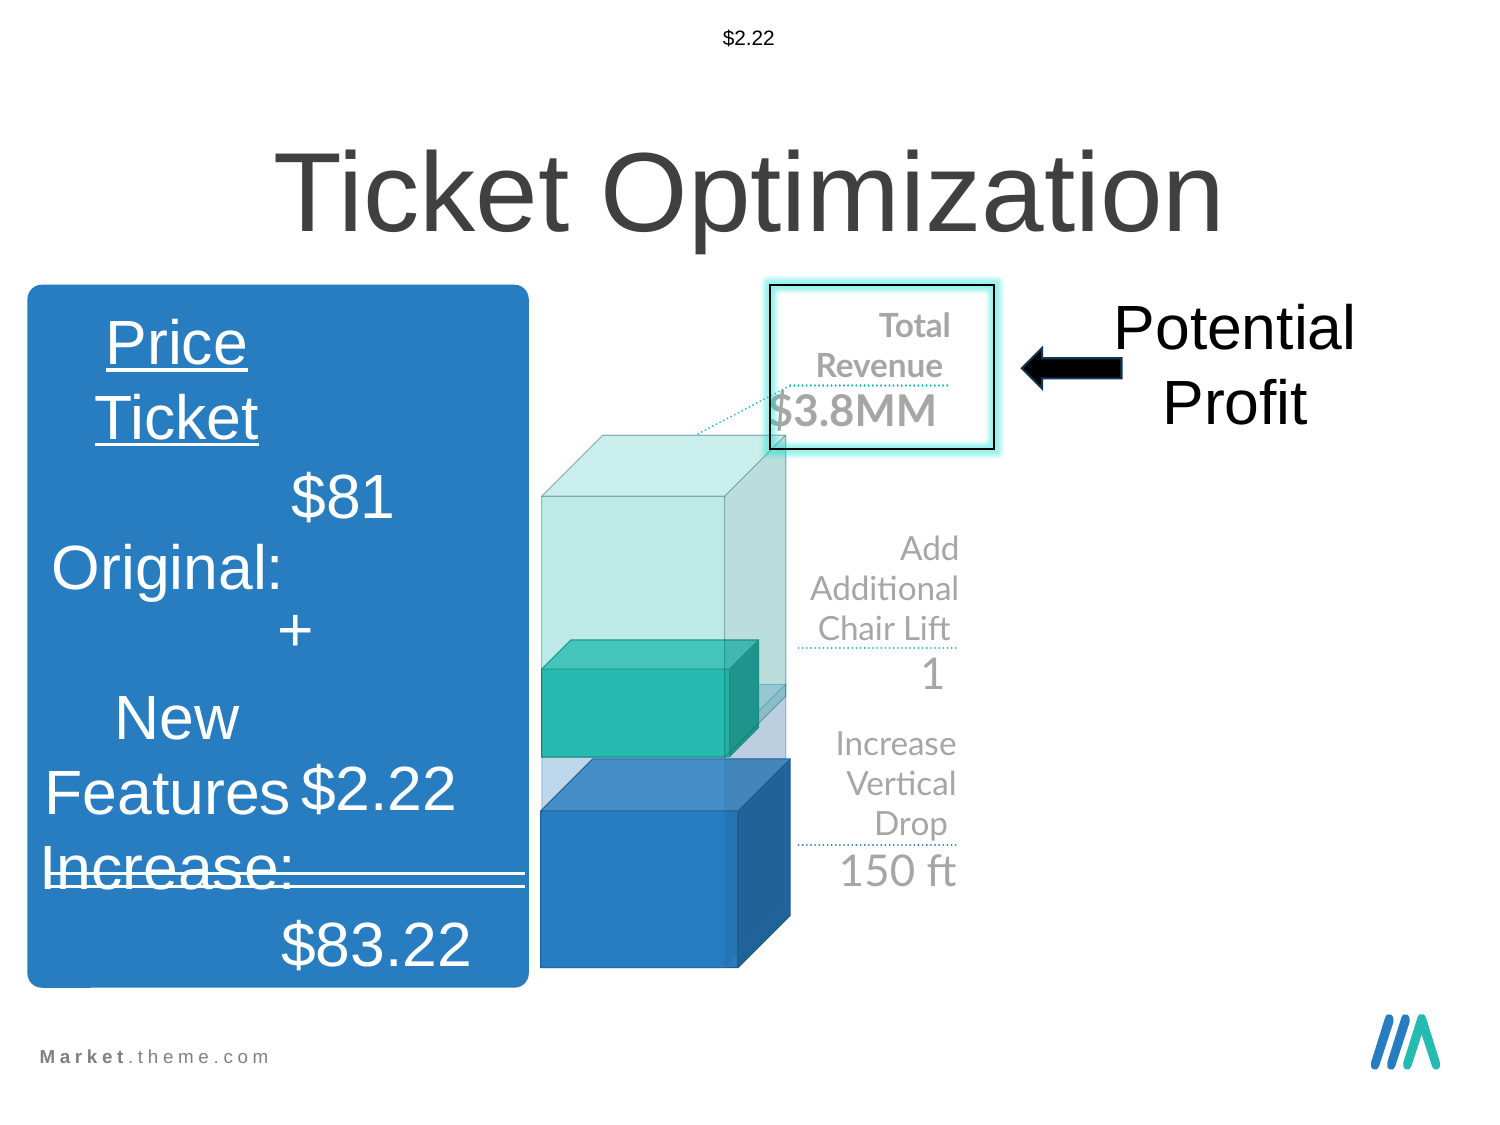

$2.22
Ticket Optimization
Potential Profit

Price Ticket

Original:

New Features  Increase:

New Price :
	vb
Total Revenue
$3.8MM

$81
Add Additional Chair Lift
1
+

Increase Vertical Drop
150 ft
$2.22

$83.22